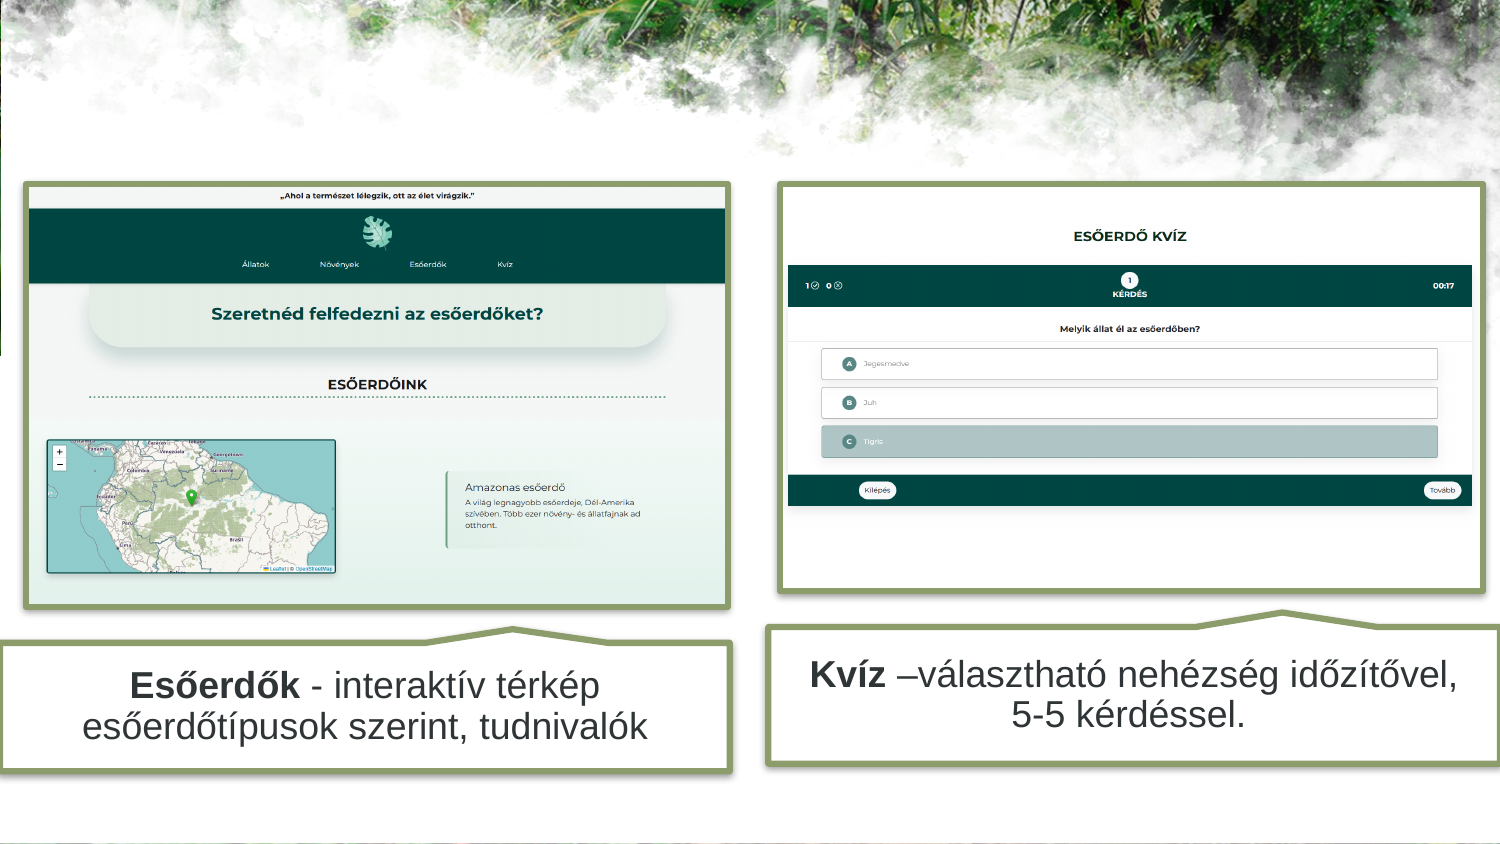

Esőerdők - interaktív térkép esőerdőtípusok szerint, tudnivalók
Kvíz –választható nehézség időzítővel,
5-5 kérdéssel.